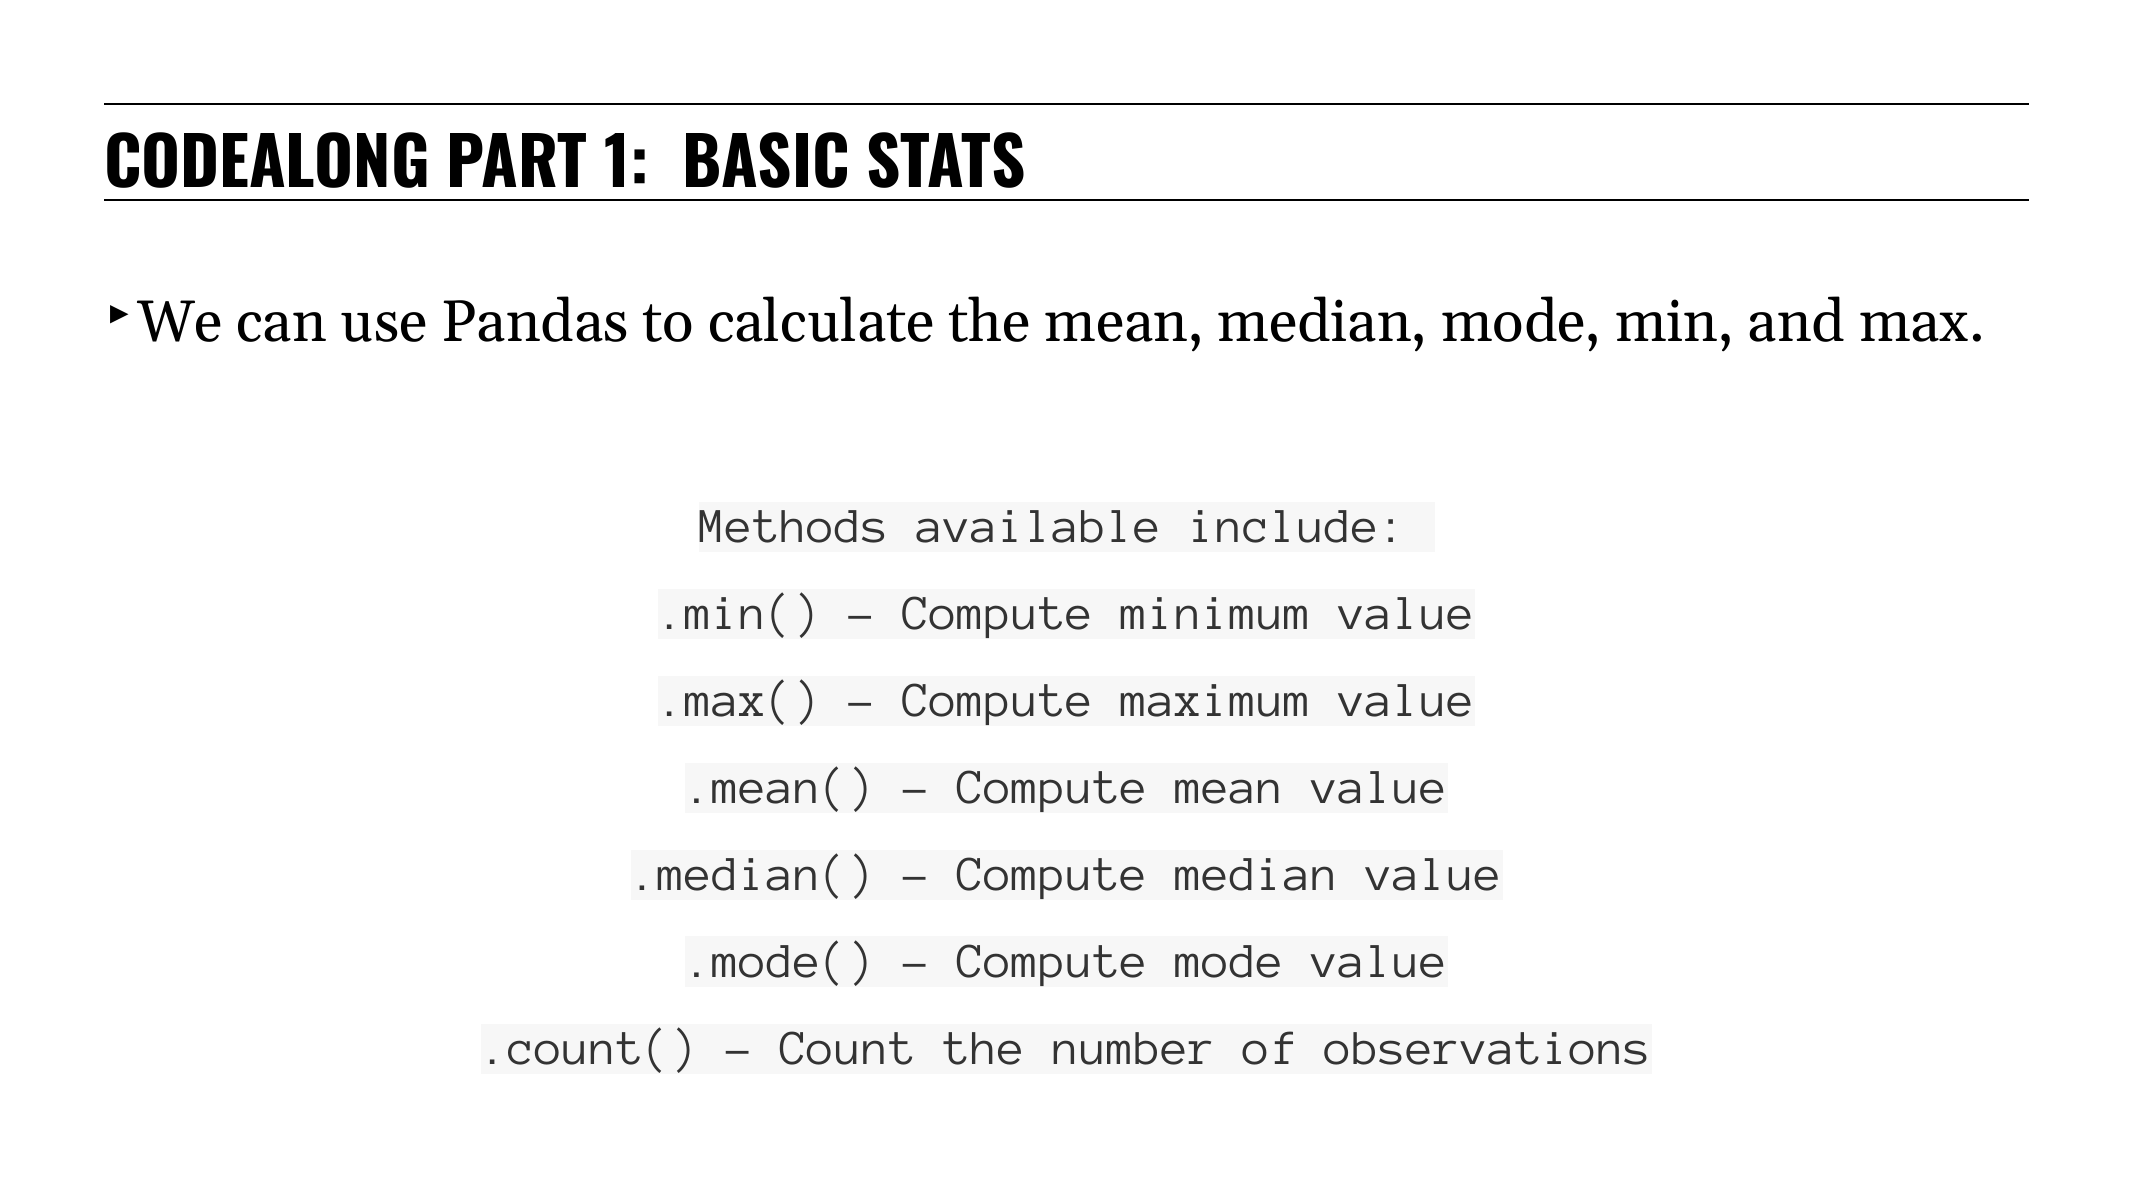

CODEALONG PART 1:  BASIC STATS

We can use Pandas to calculate the mean, median, mode, min, and max.

Methods available include:
.min() - Compute minimum value
.max() - Compute maximum value
.mean() - Compute mean value
.median() - Compute median value
.mode() - Compute mode value
.count() - Count the number of observations